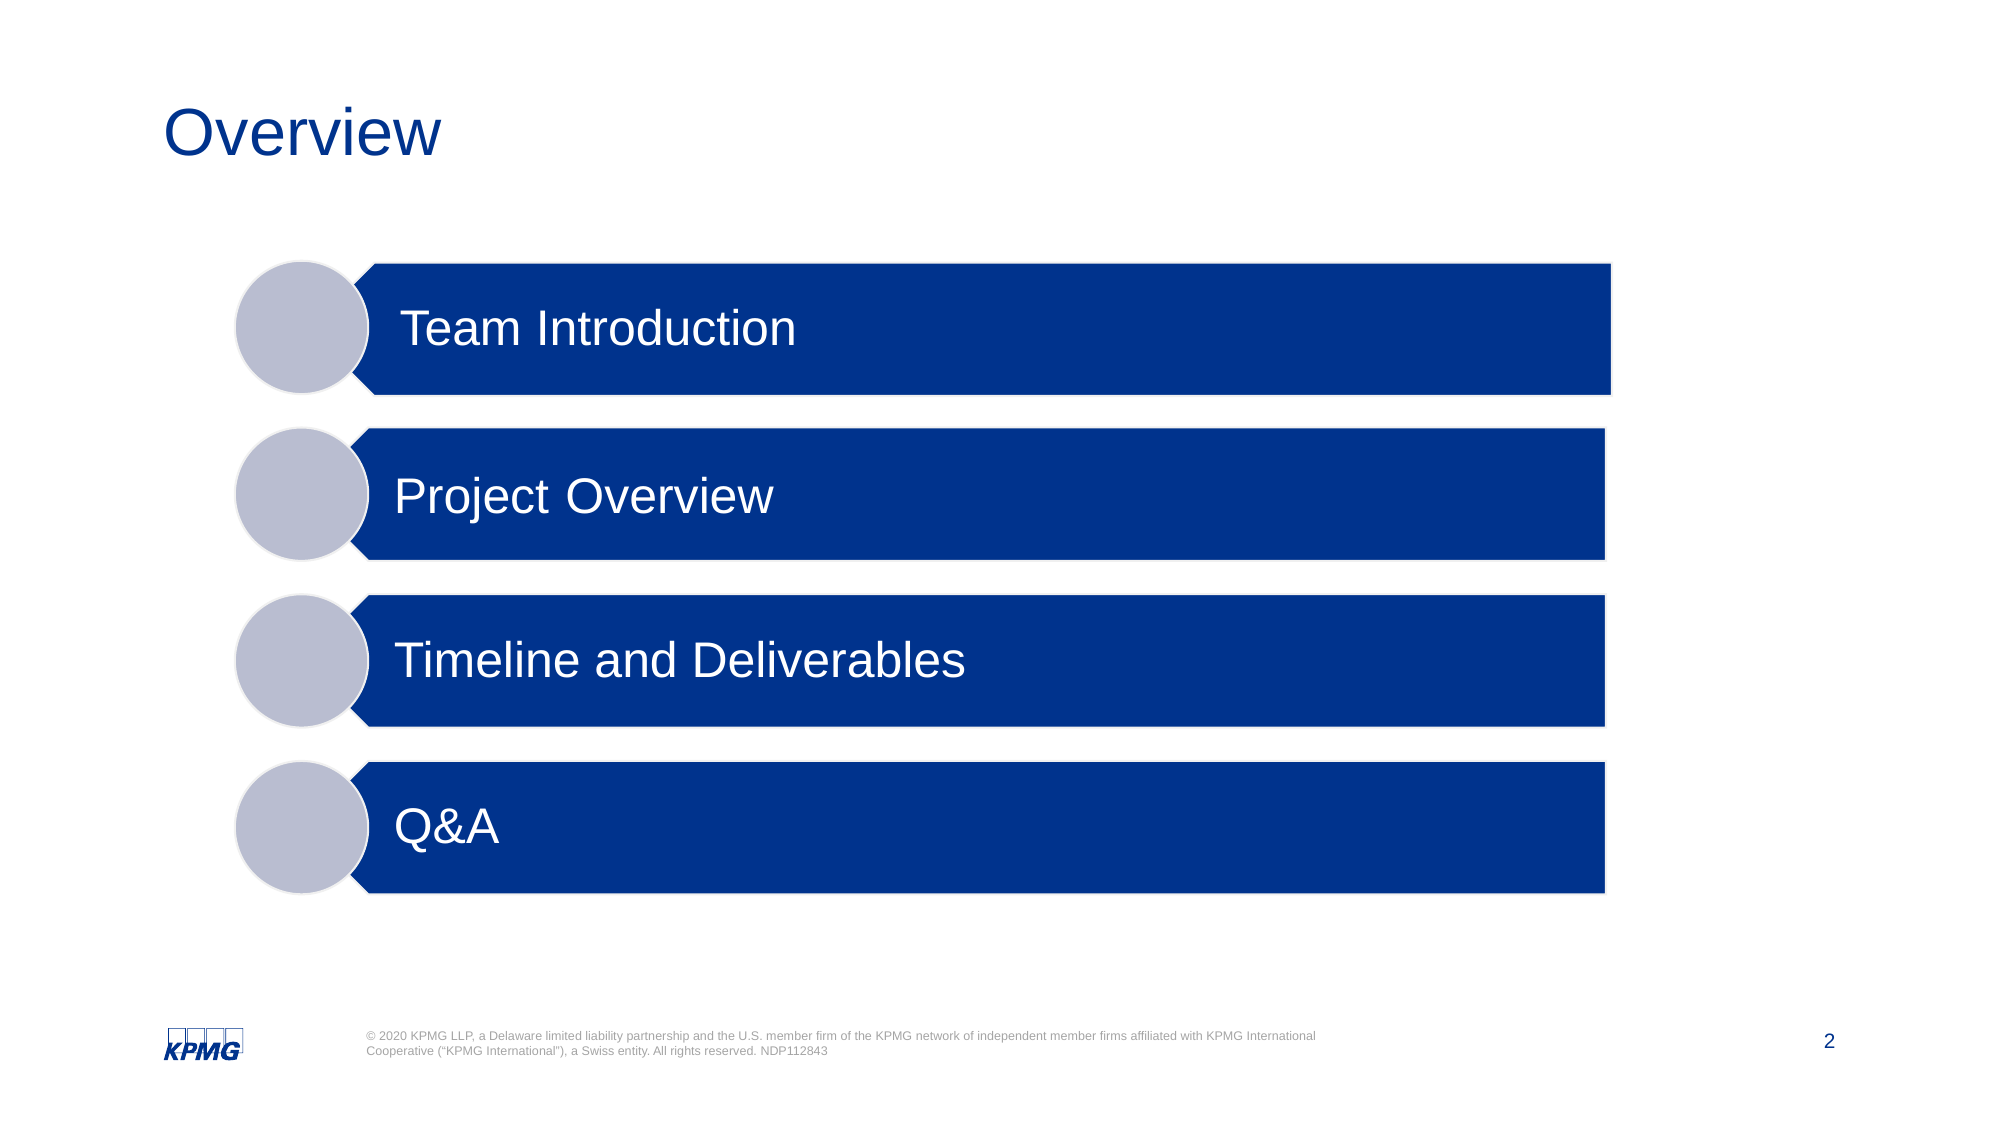

# Overview

Team Introduction

Project Overview

Timeline and Deliverables

Q&A